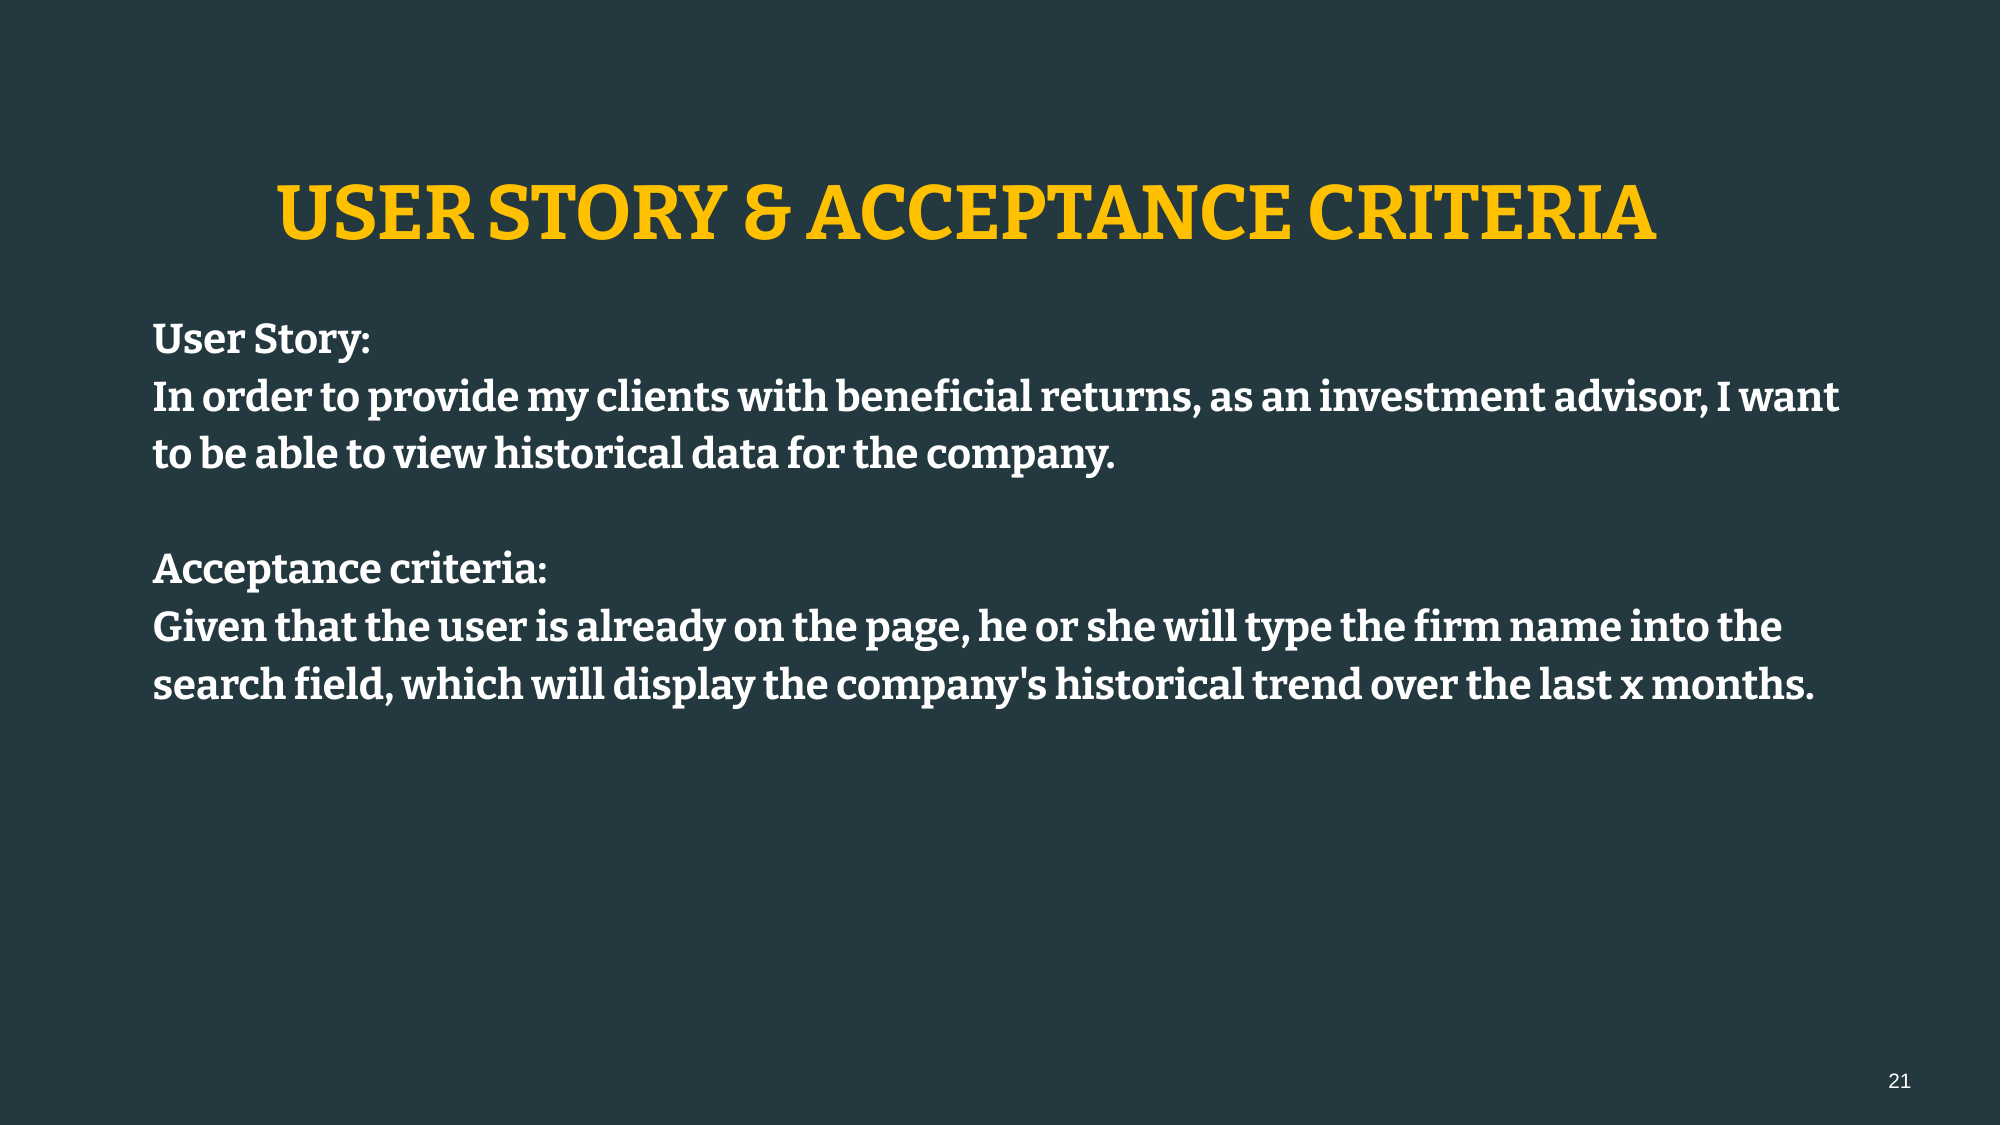

USER STORY & ACCEPTANCE CRITERIA

User Story:
In order to provide my clients with beneficial returns, as an investment advisor, I want to be able to view historical data for the company.

Acceptance criteria:
Given that the user is already on the page, he or she will type the firm name into the search field, which will display the company's historical trend over the last x months.

21